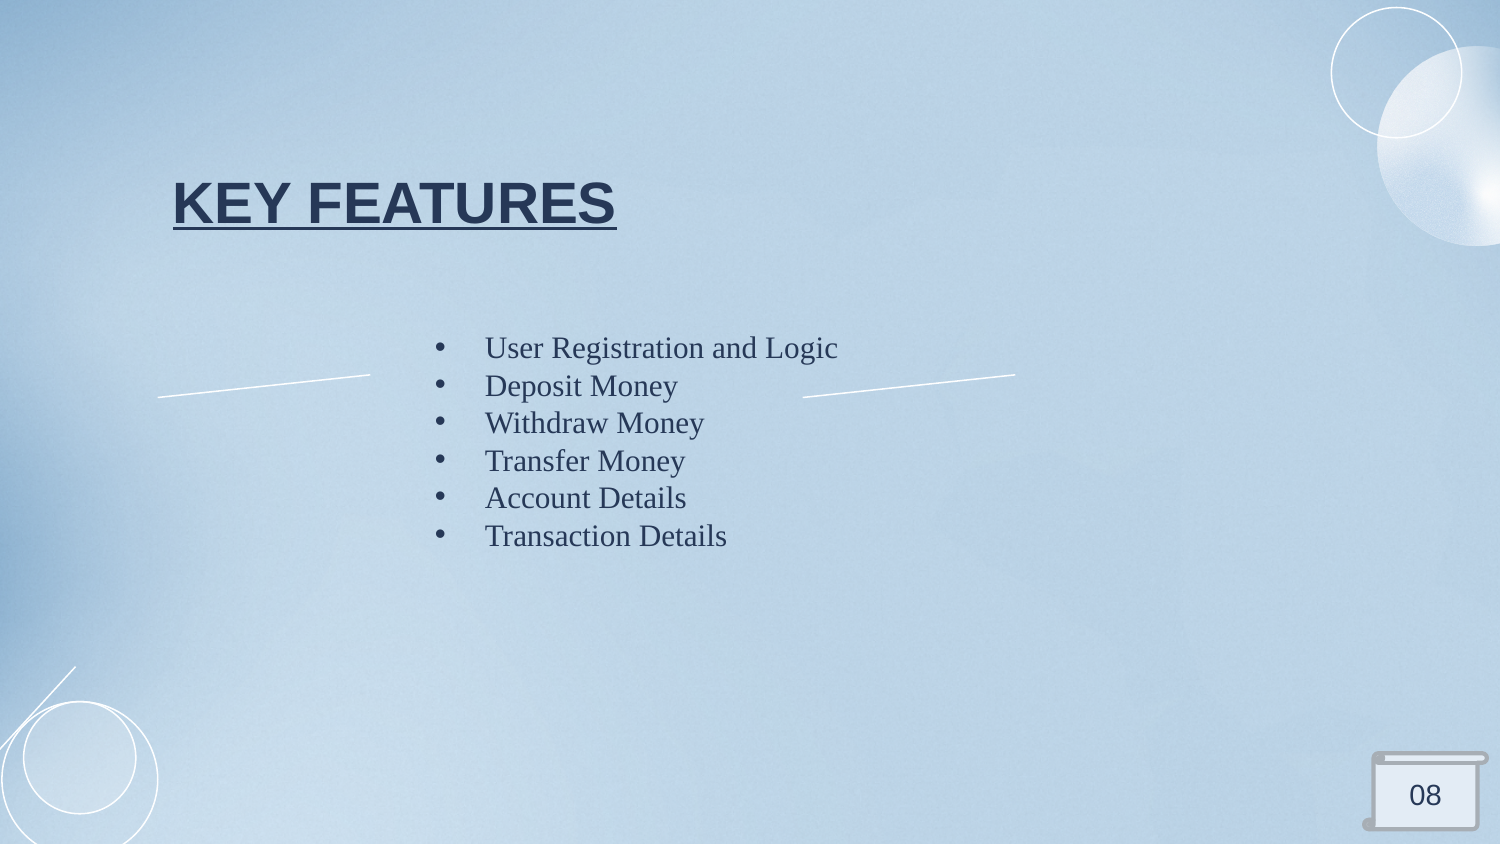

# KEY FEATURES
User Registration and Logic
Deposit Money
Withdraw Money
Transfer Money
Account Details
Transaction Details

08